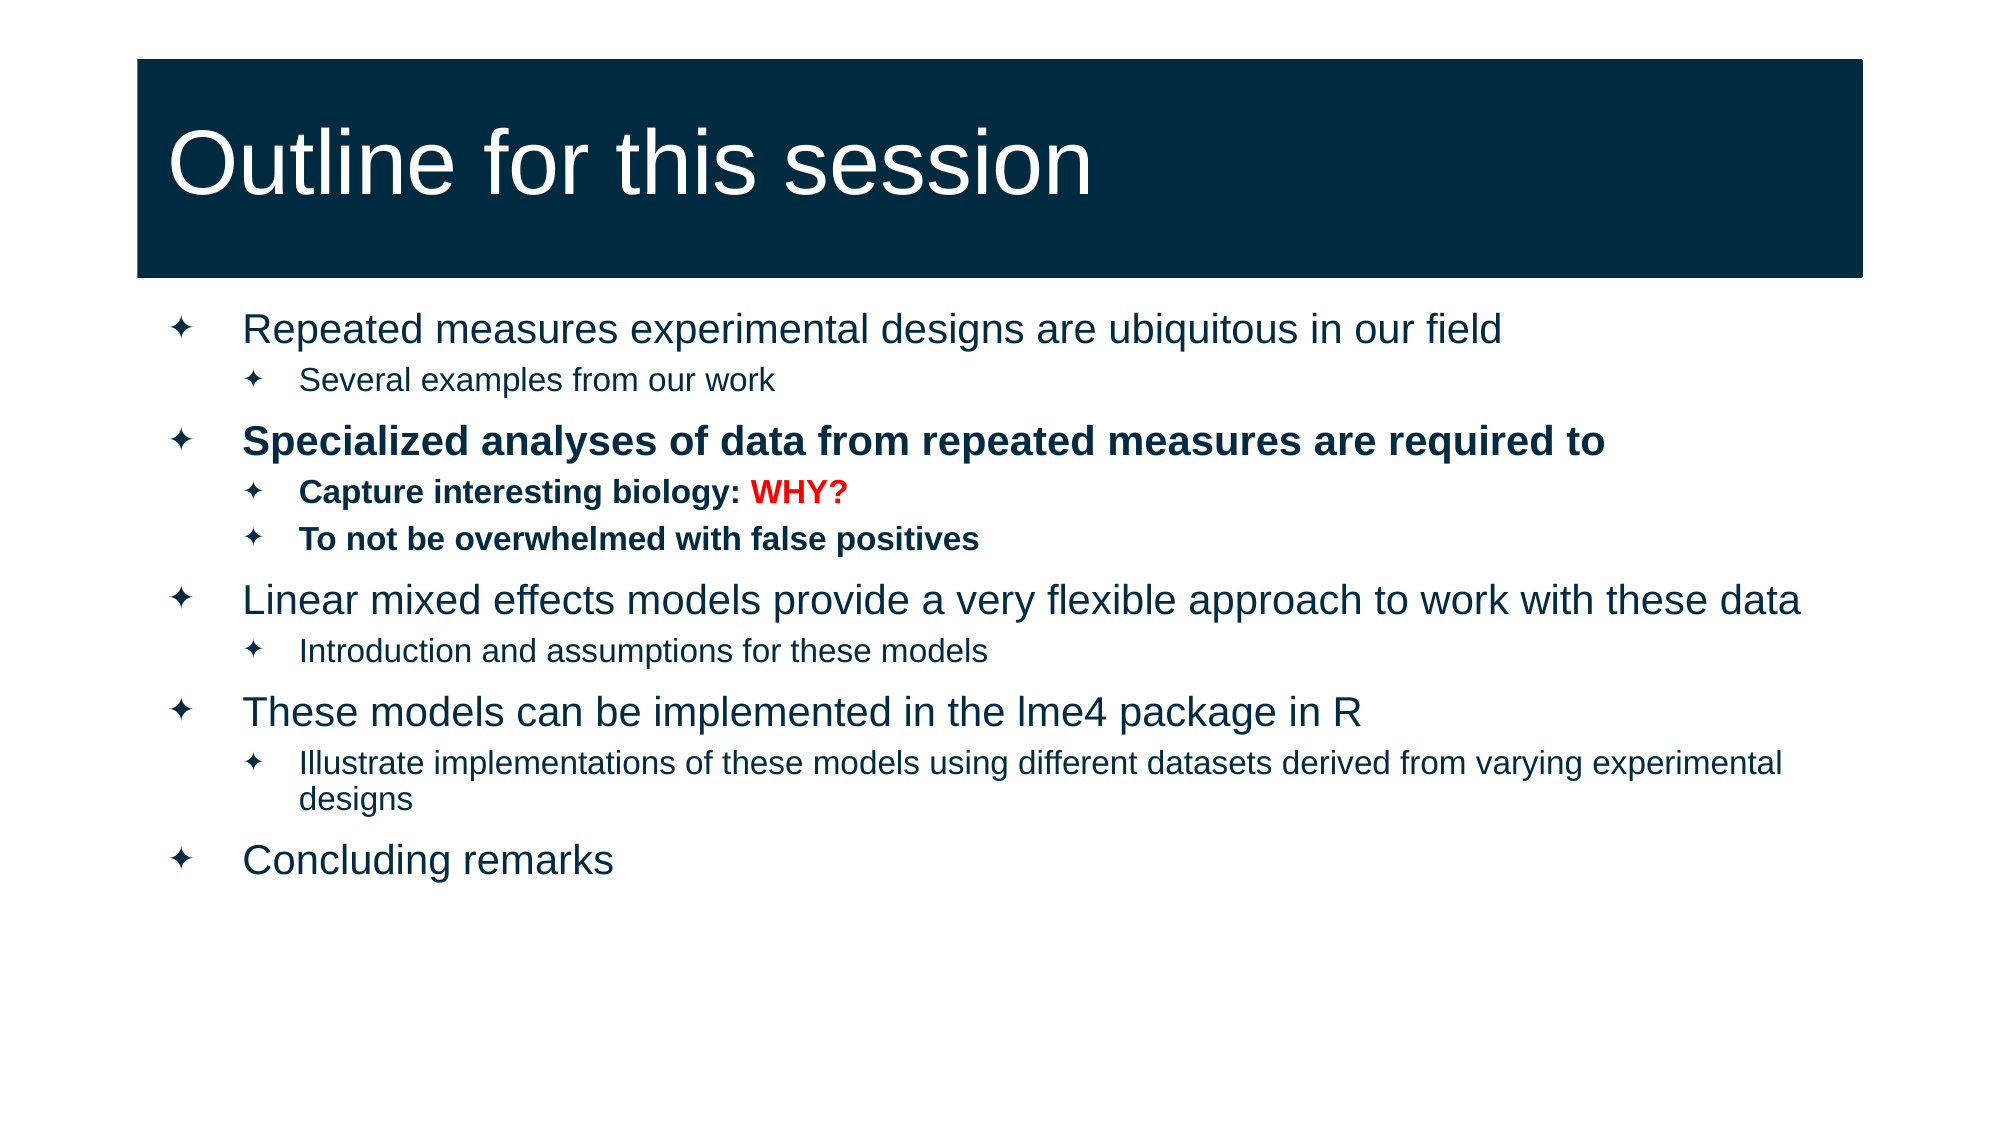

# Outline for this session
Repeated measures experimental designs are ubiquitous in our field
Several examples from our work
Specialized analyses of data from repeated measures are required to
Capture interesting biology: WHY?
To not be overwhelmed with false positives
Linear mixed effects models provide a very flexible approach to work with these data
Introduction and assumptions for these models
These models can be implemented in the lme4 package in R
Illustrate implementations of these models using different datasets derived from varying experimental designs
Concluding remarks